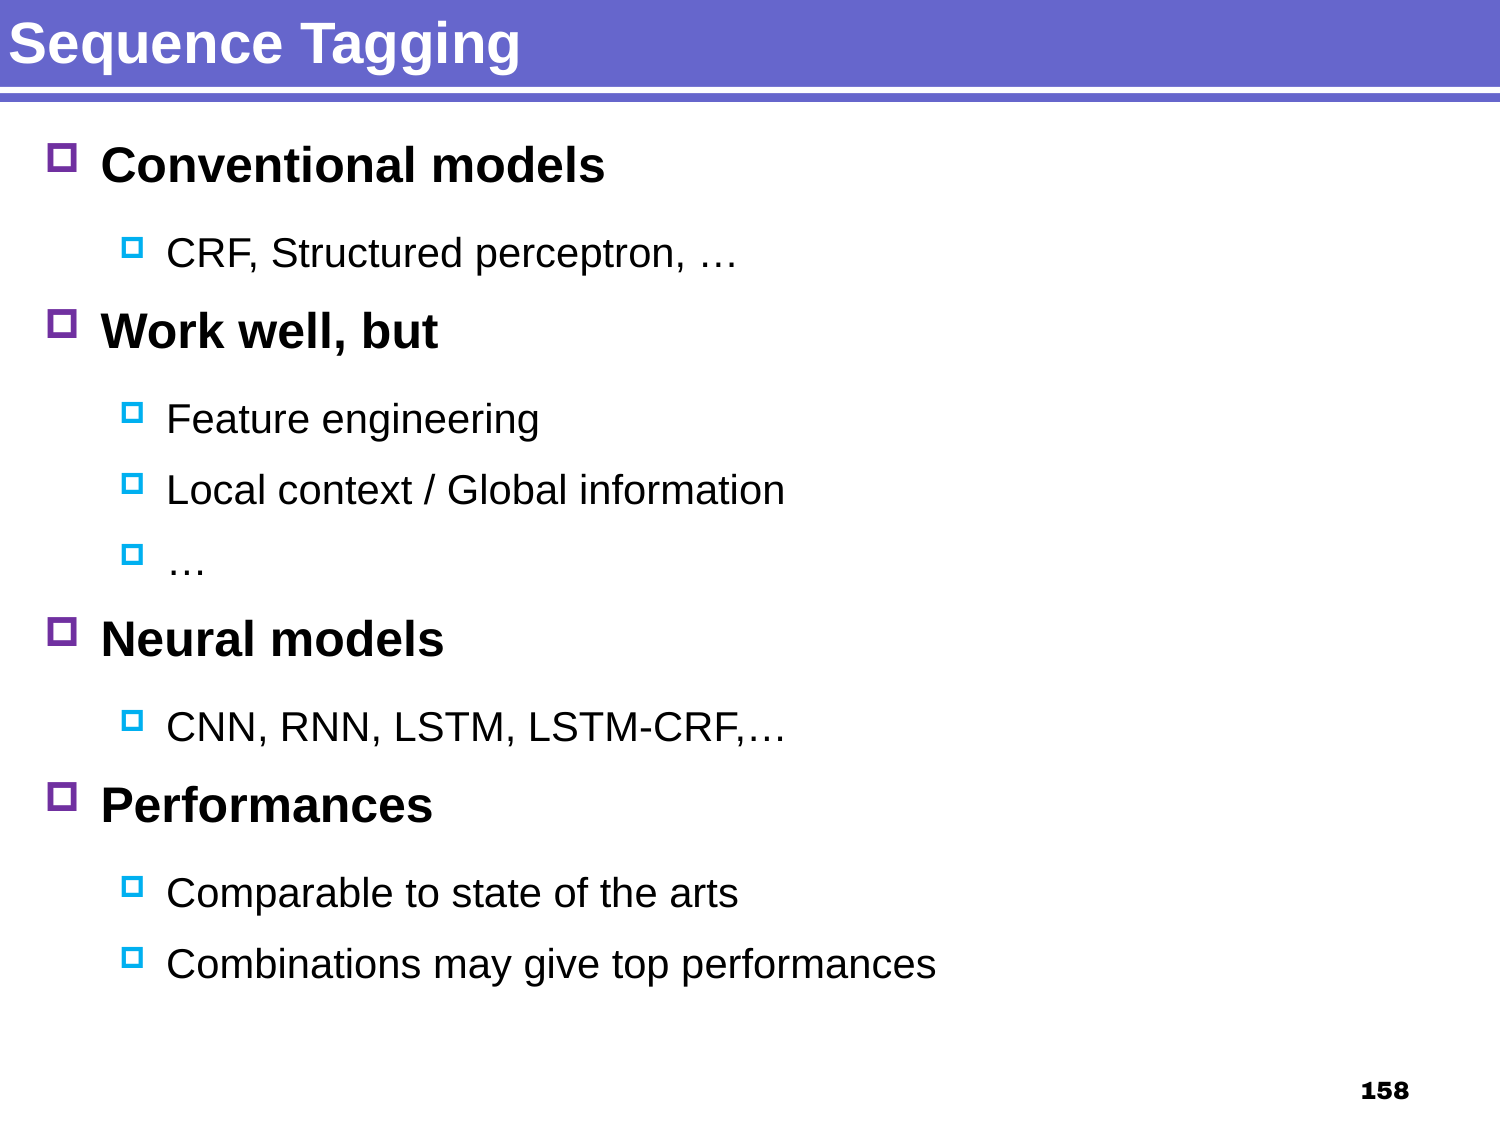

# Sequence Tagging
Conventional models
CRF, Structured perceptron, …
Work well, but
Feature engineering
Local context / Global information
…
Neural models
CNN, RNN, LSTM, LSTM-CRF,…
Performances
Comparable to state of the arts
Combinations may give top performances

158